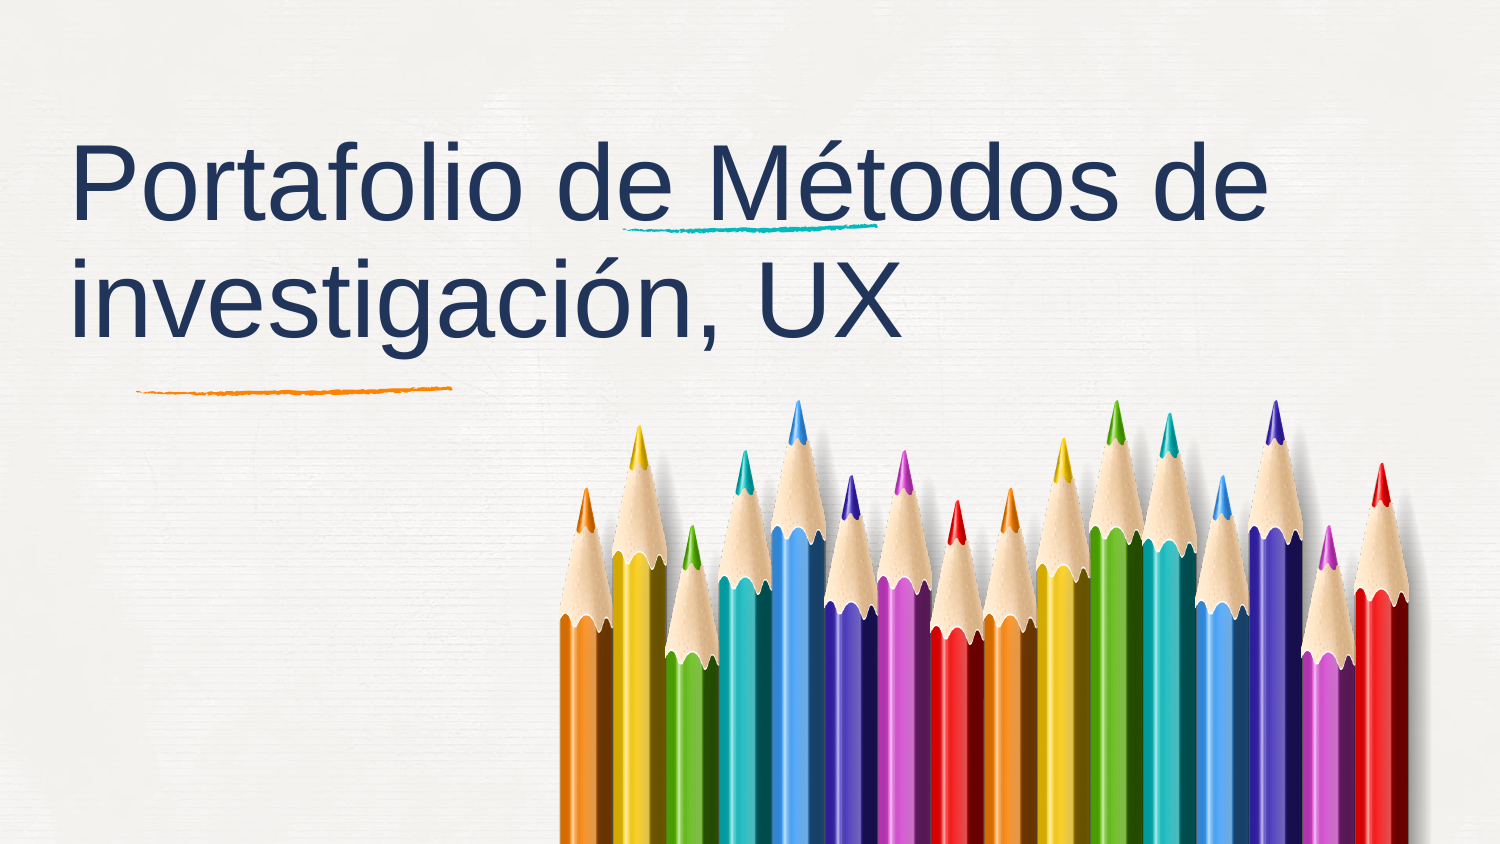

# Portafolio de Métodos de investigación, UX